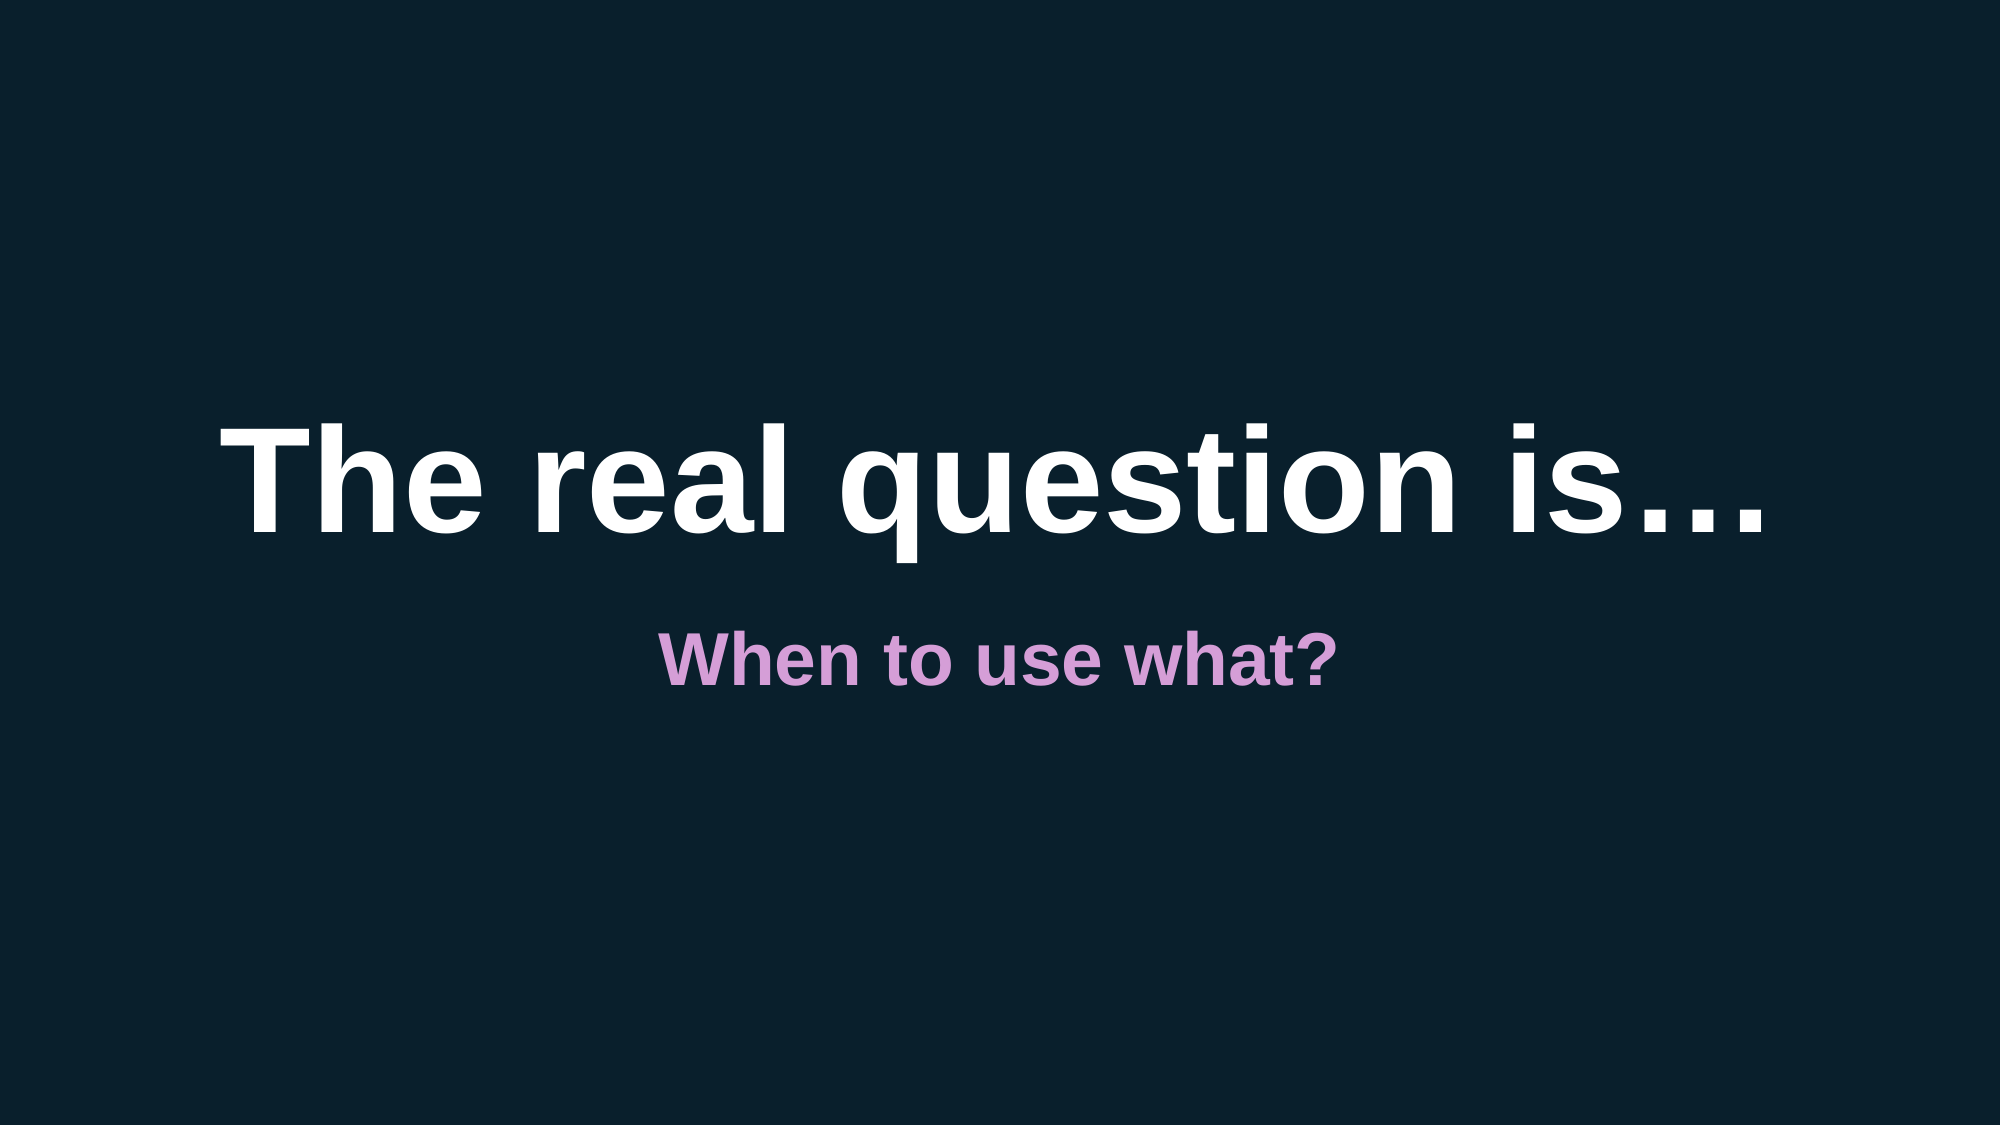

The real question is…
When to use what?